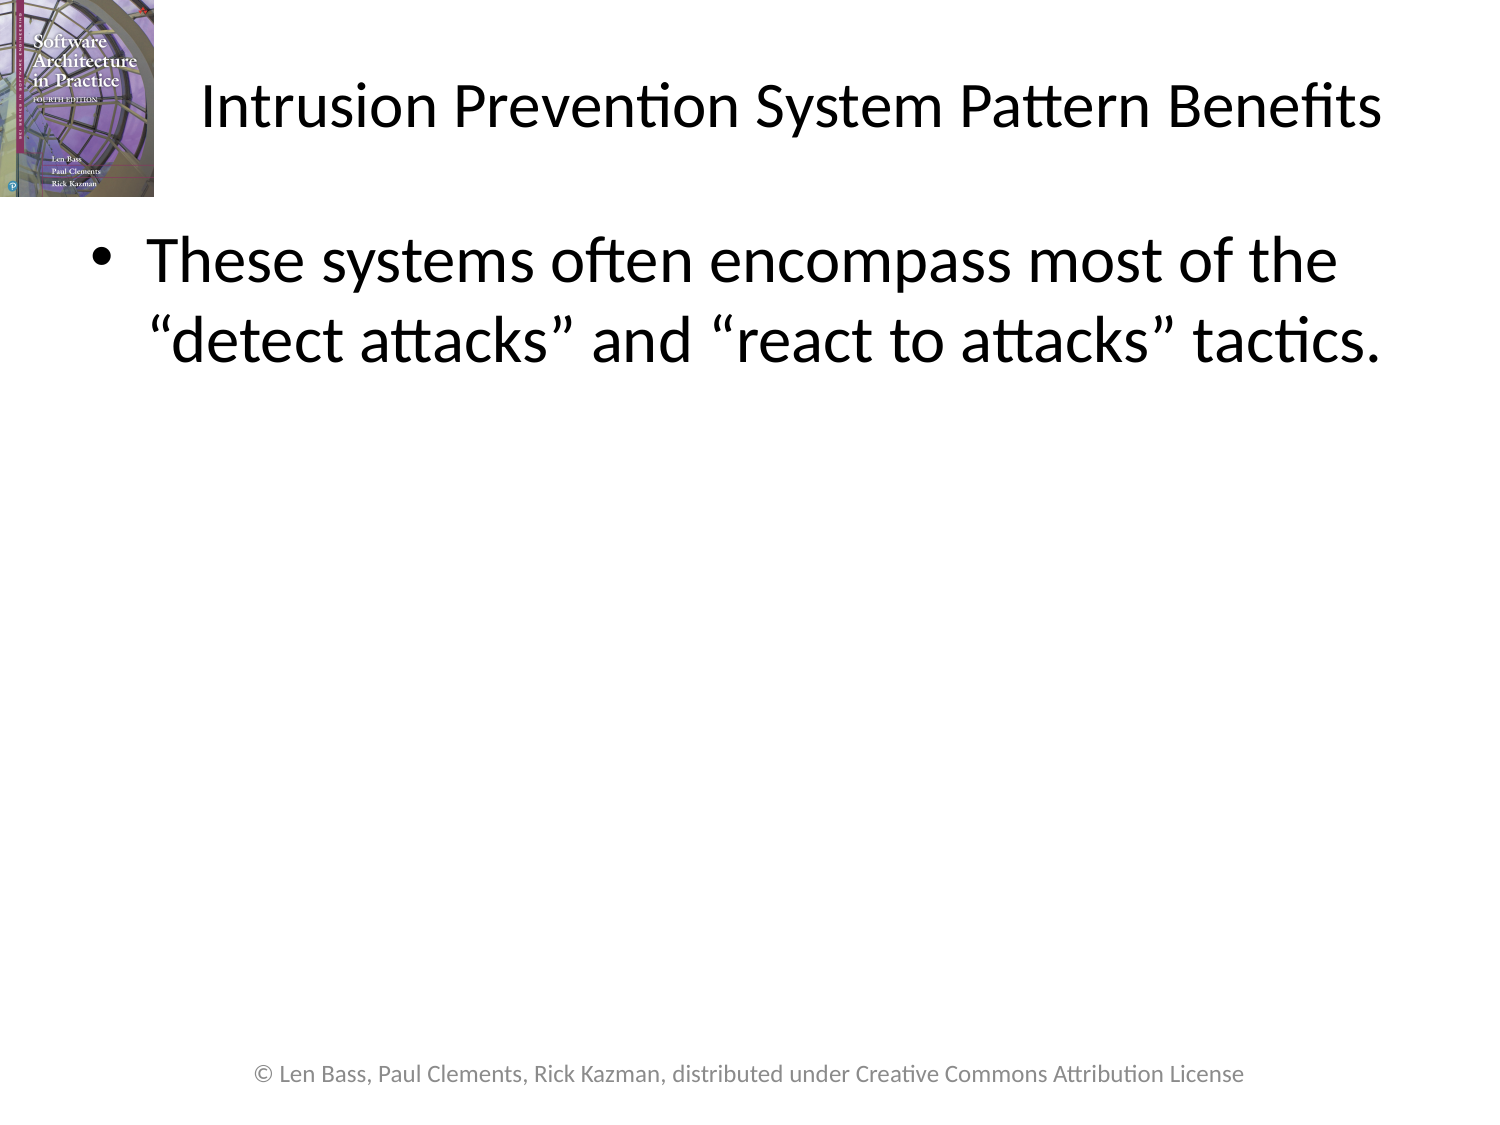

# Intrusion Prevention System Pattern Benefits
These systems often encompass most of the “detect attacks” and “react to attacks” tactics.
© Len Bass, Paul Clements, Rick Kazman, distributed under Creative Commons Attribution License